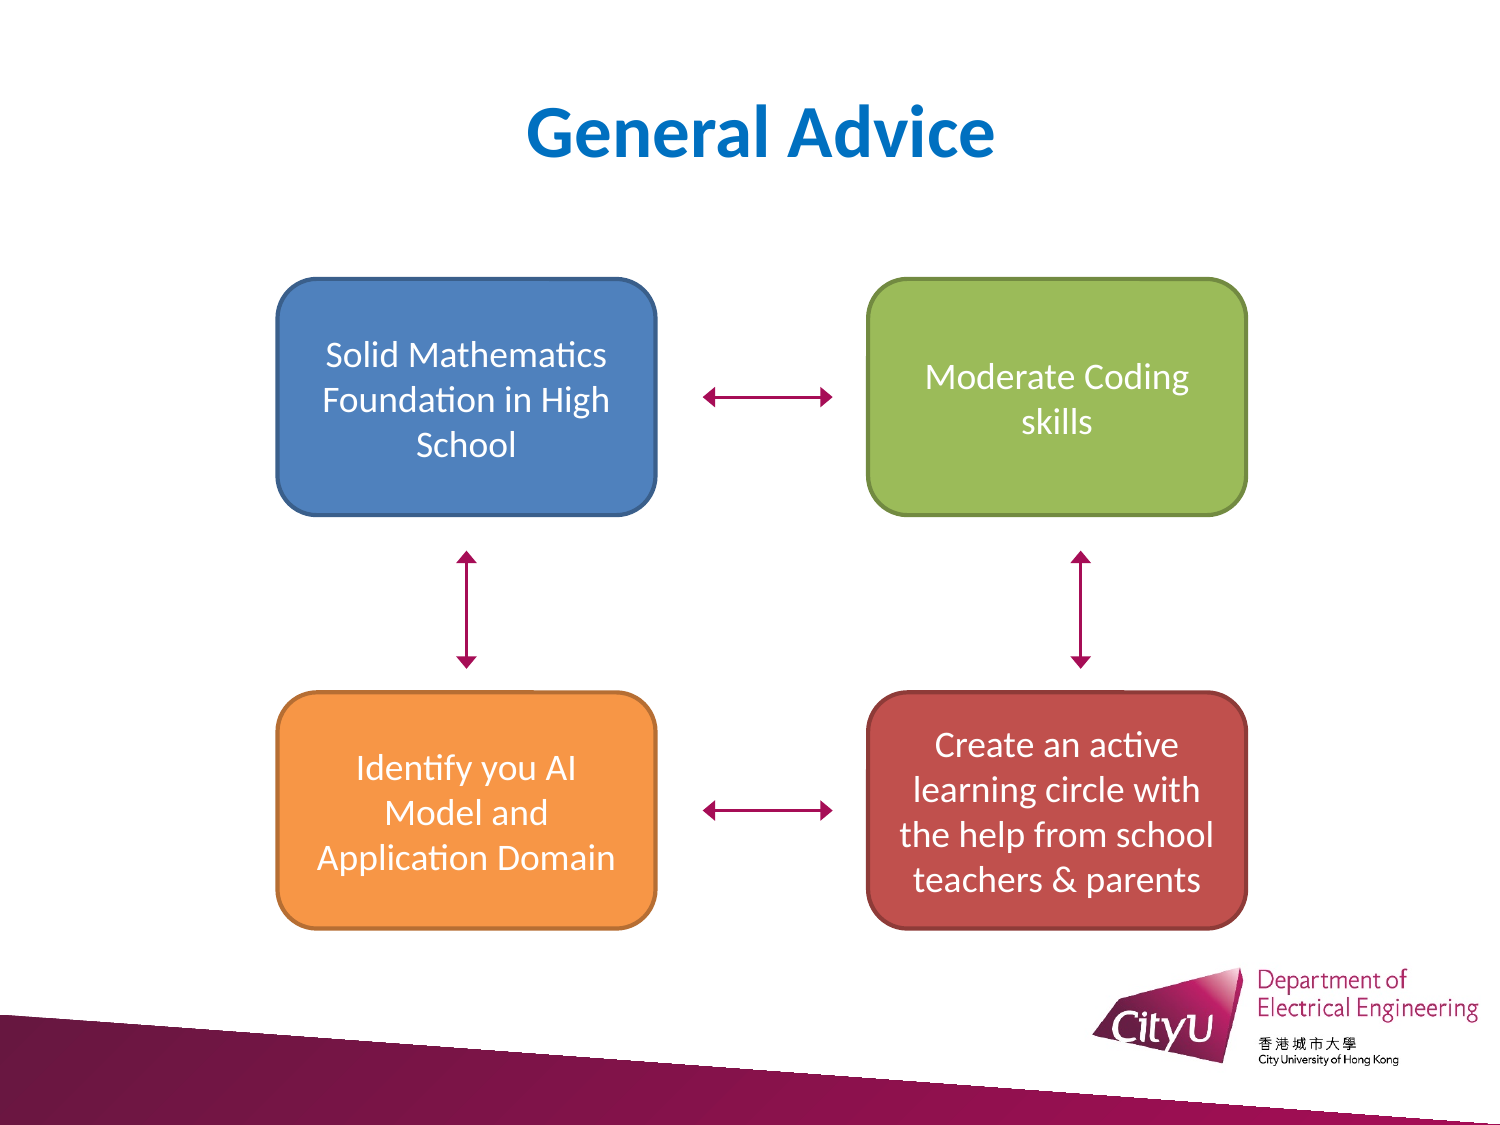

General Advice
Solid Mathematics
Foundation in High School
Moderate Coding skills
Identify you AI Model and Application Domain
Create an active learning circle with the help from school teachers & parents